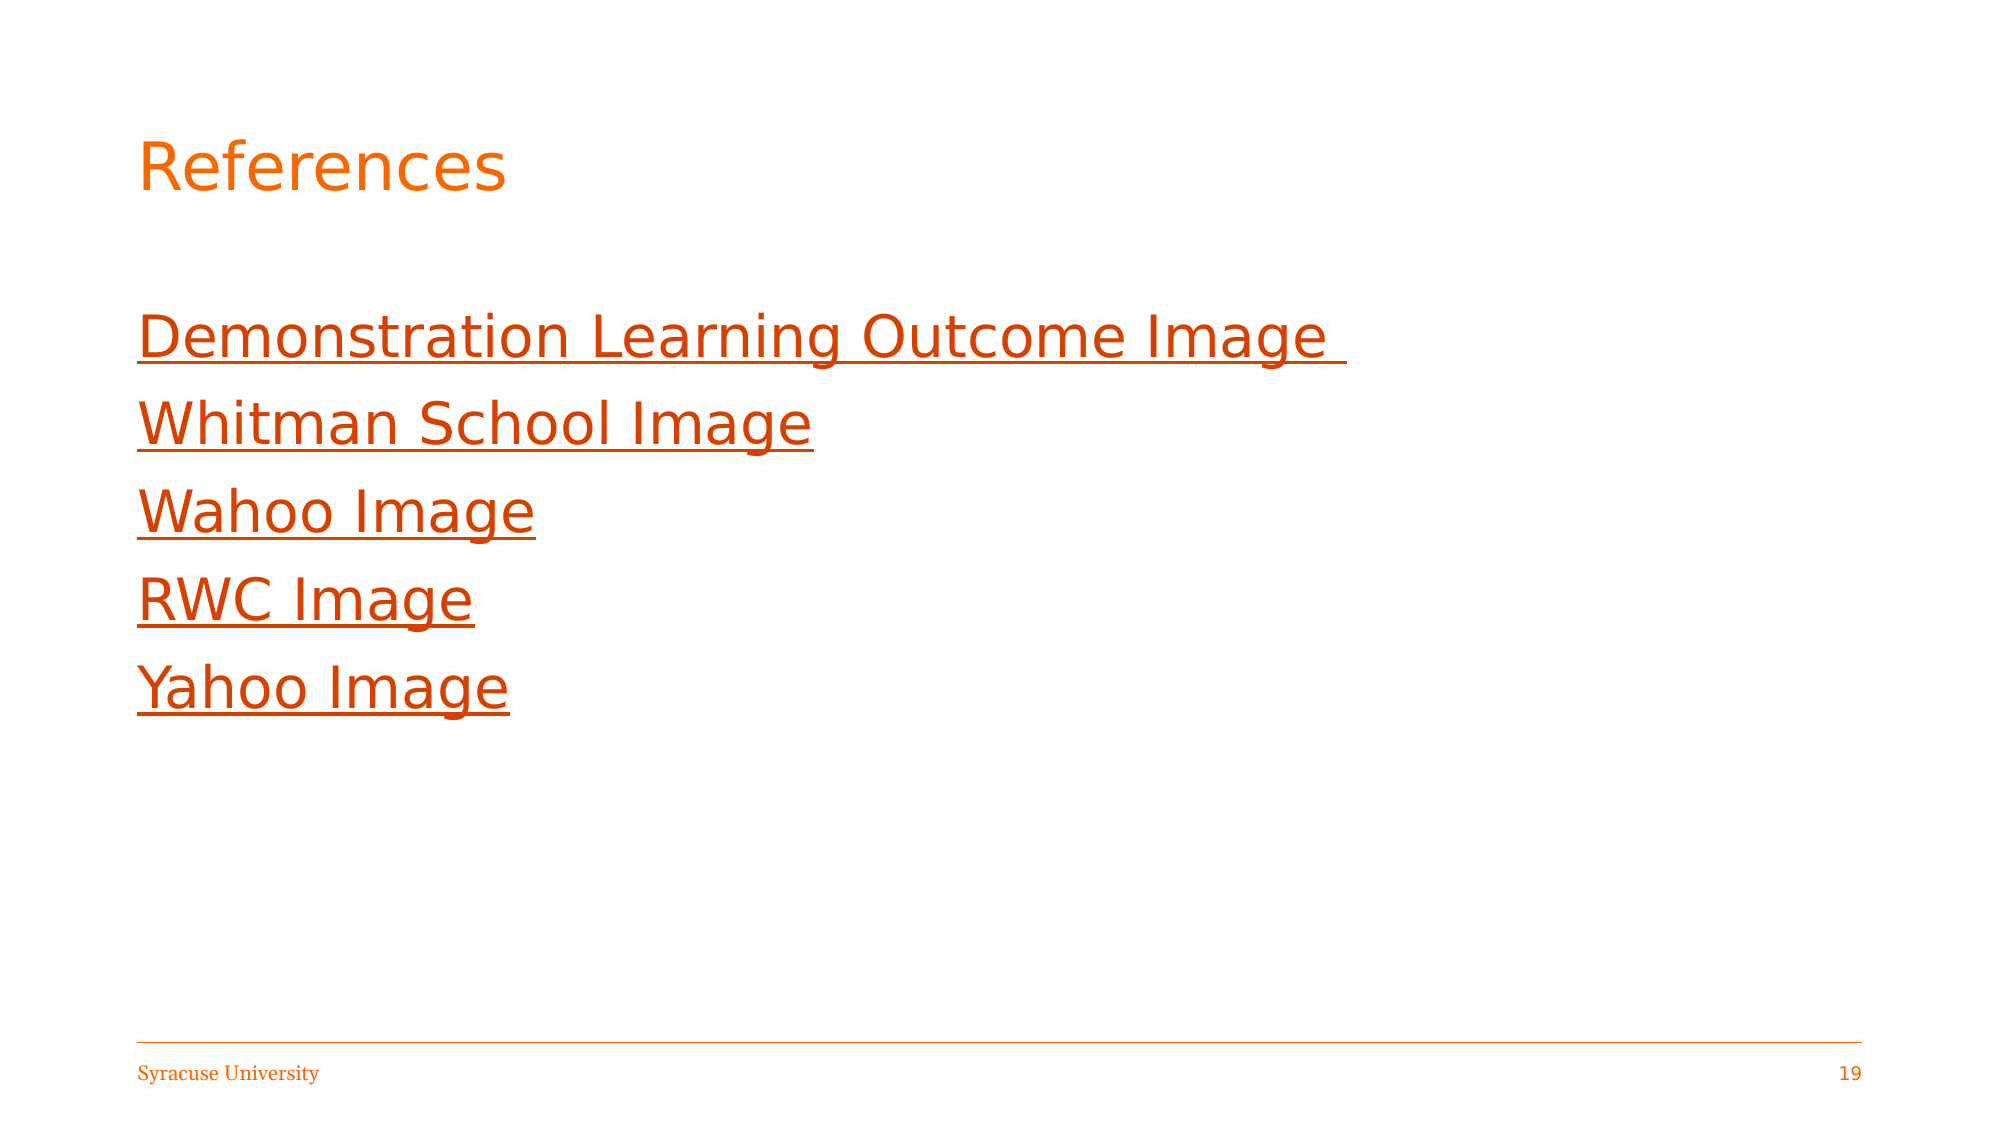

# References
Demonstration Learning Outcome Image
Whitman School Image
Wahoo Image
RWC Image
Yahoo Image